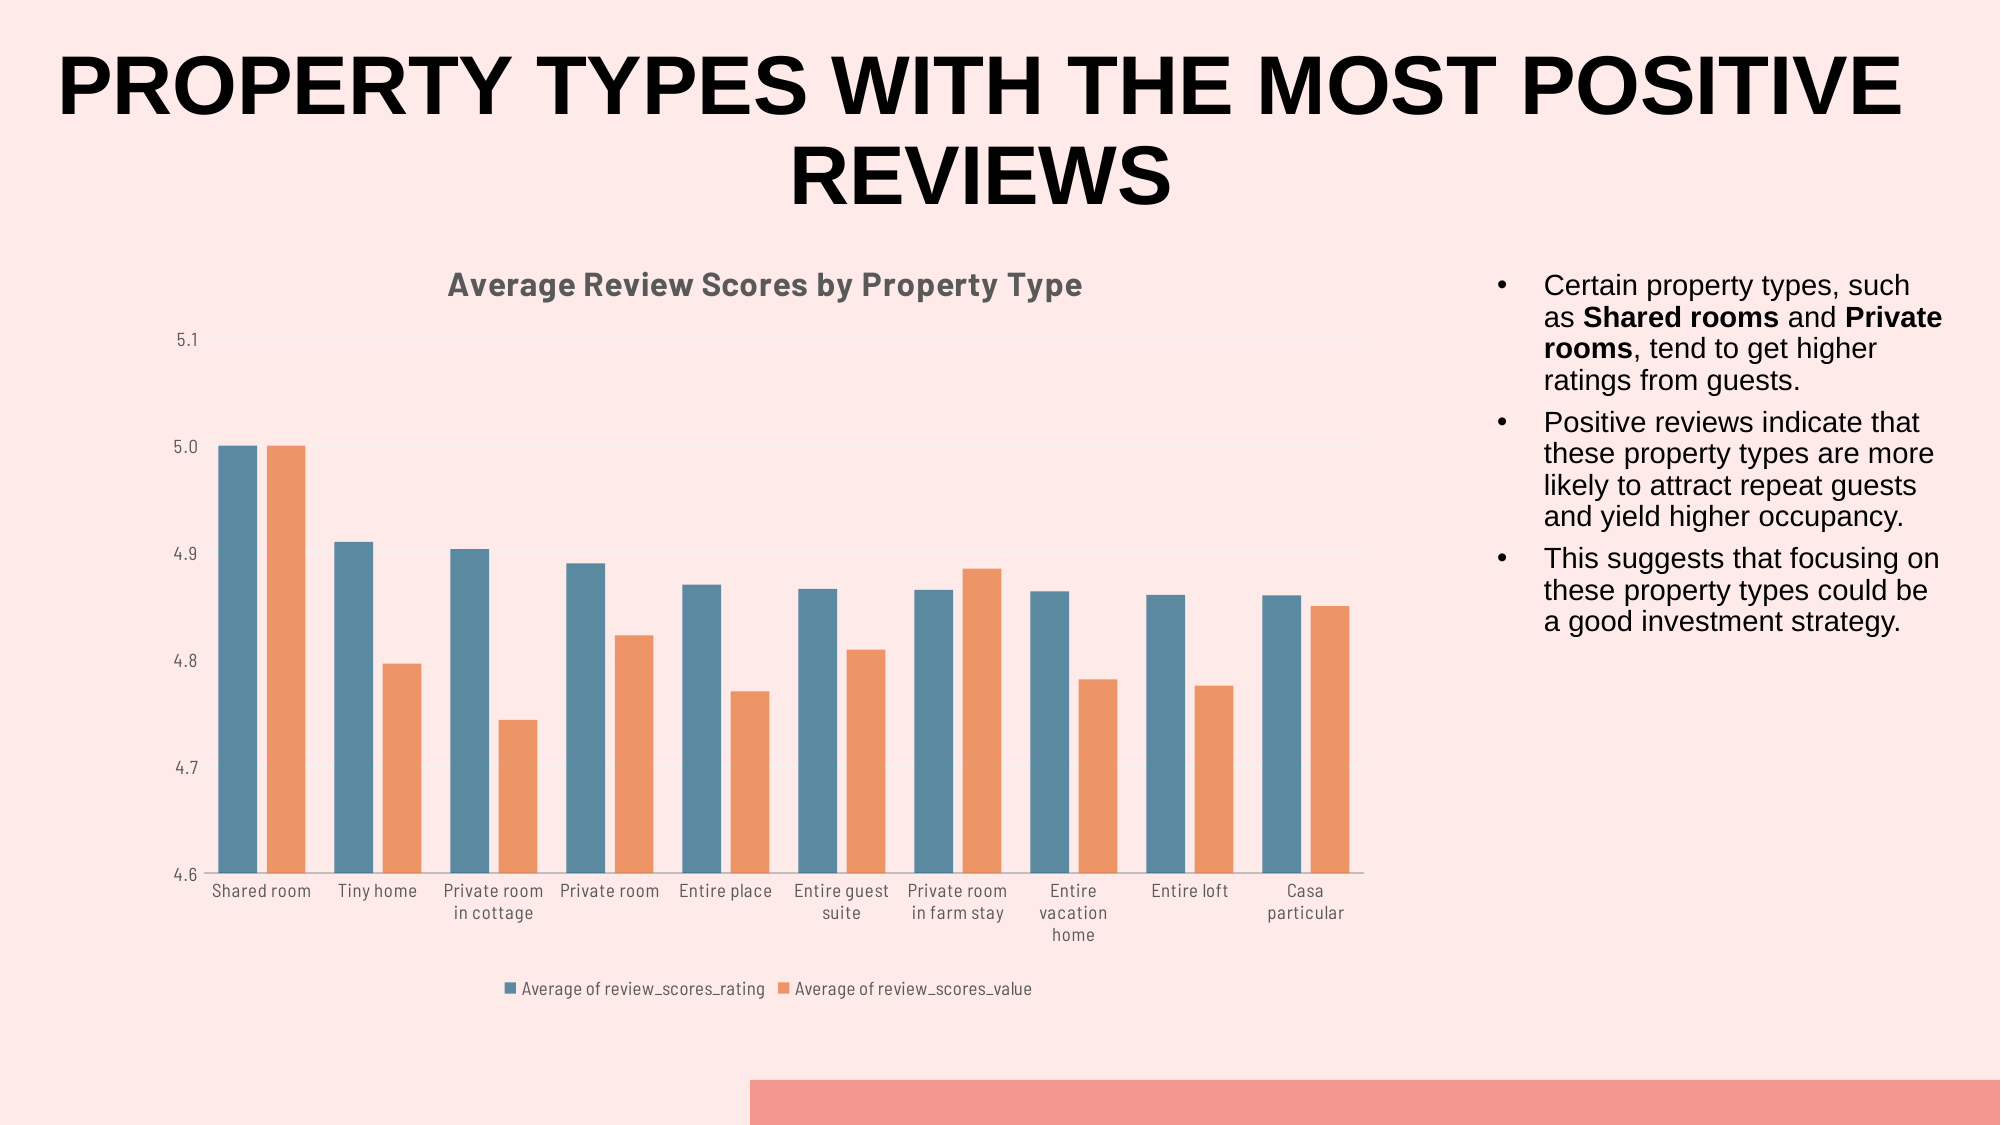

# Property Types with the Most Positive Reviews

Certain property types, such as Shared rooms and Private rooms, tend to get higher ratings from guests.
Positive reviews indicate that these property types are more likely to attract repeat guests and yield higher occupancy.
This suggests that focusing on these property types could be a good investment strategy.

### Chart: Average Review Scores by Property Type

| Category | Average of review_scores_rating | Average of review_scores_value |
|---|---|---|
| Shared room | 5.0 | 5.0 |
| Tiny home | 4.910000000000001 | 4.795999999999999 |
| Private room in cottage | 4.903333333333333 | 4.743333333333333 |
| Private room | 4.890000000000001 | 4.8225 |
| Entire place | 4.87 | 4.7700000000000005 |
| Entire guest suite | 4.86598484848485 | 4.8090909090909095 |
| Private room in farm stay | 4.865 | 4.885 |
| Entire vacation home | 4.86375 | 4.78125 |
| Entire loft | 4.86031746031746 | 4.775396825396824 |
| Casa particular | 4.86 | 4.85 |